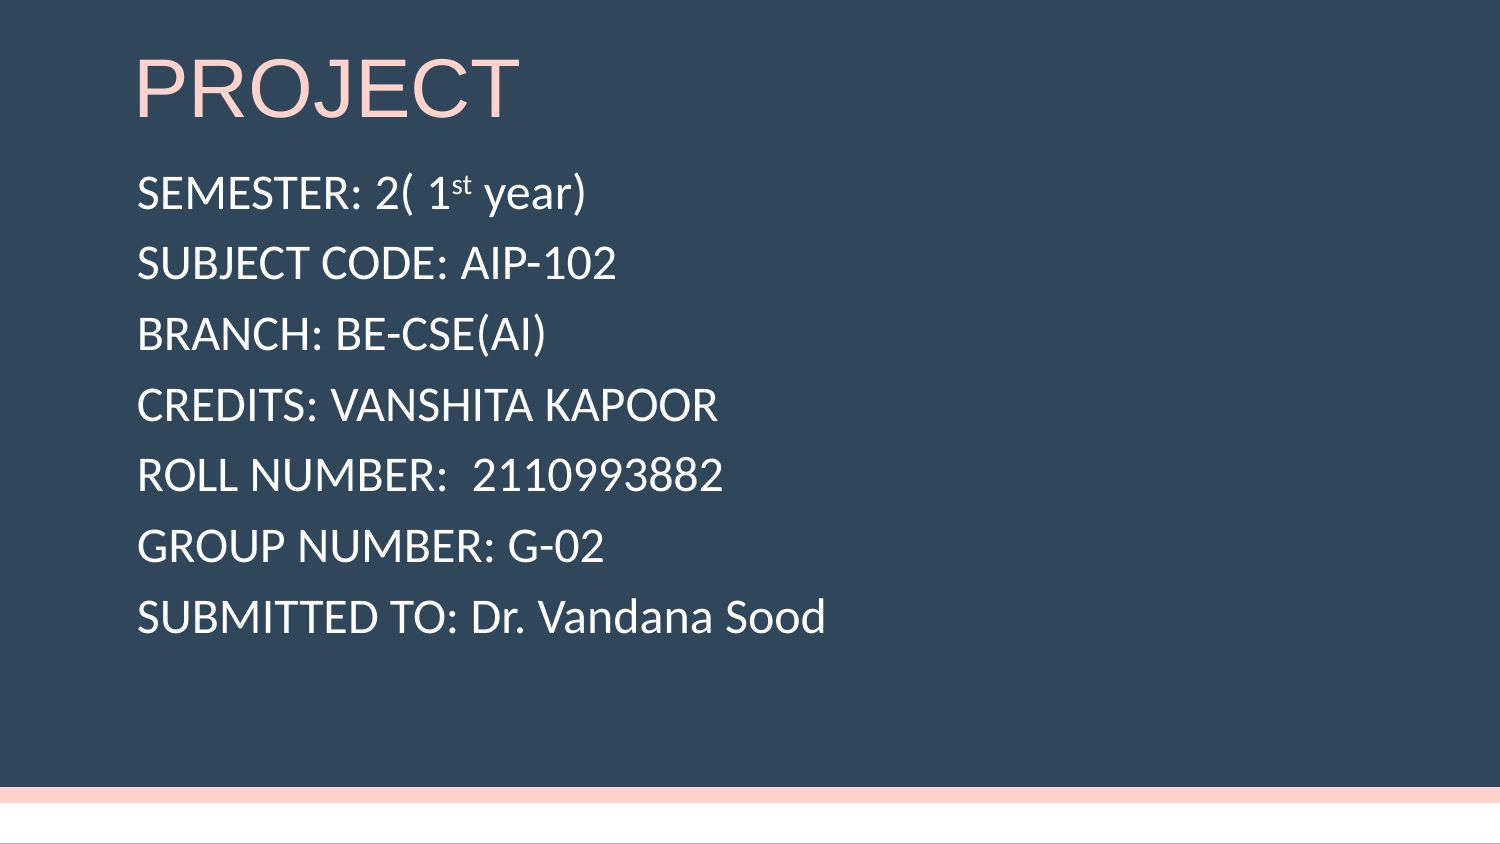

PROJECT

SEMESTER: 2( 1st year)
SUBJECT CODE: AIP-102
BRANCH: BE-CSE(AI)
CREDITS: VANSHITA KAPOOR
ROLL NUMBER:  2110993882
GROUP NUMBER: G-02
SUBMITTED TO: Dr. Vandana Sood